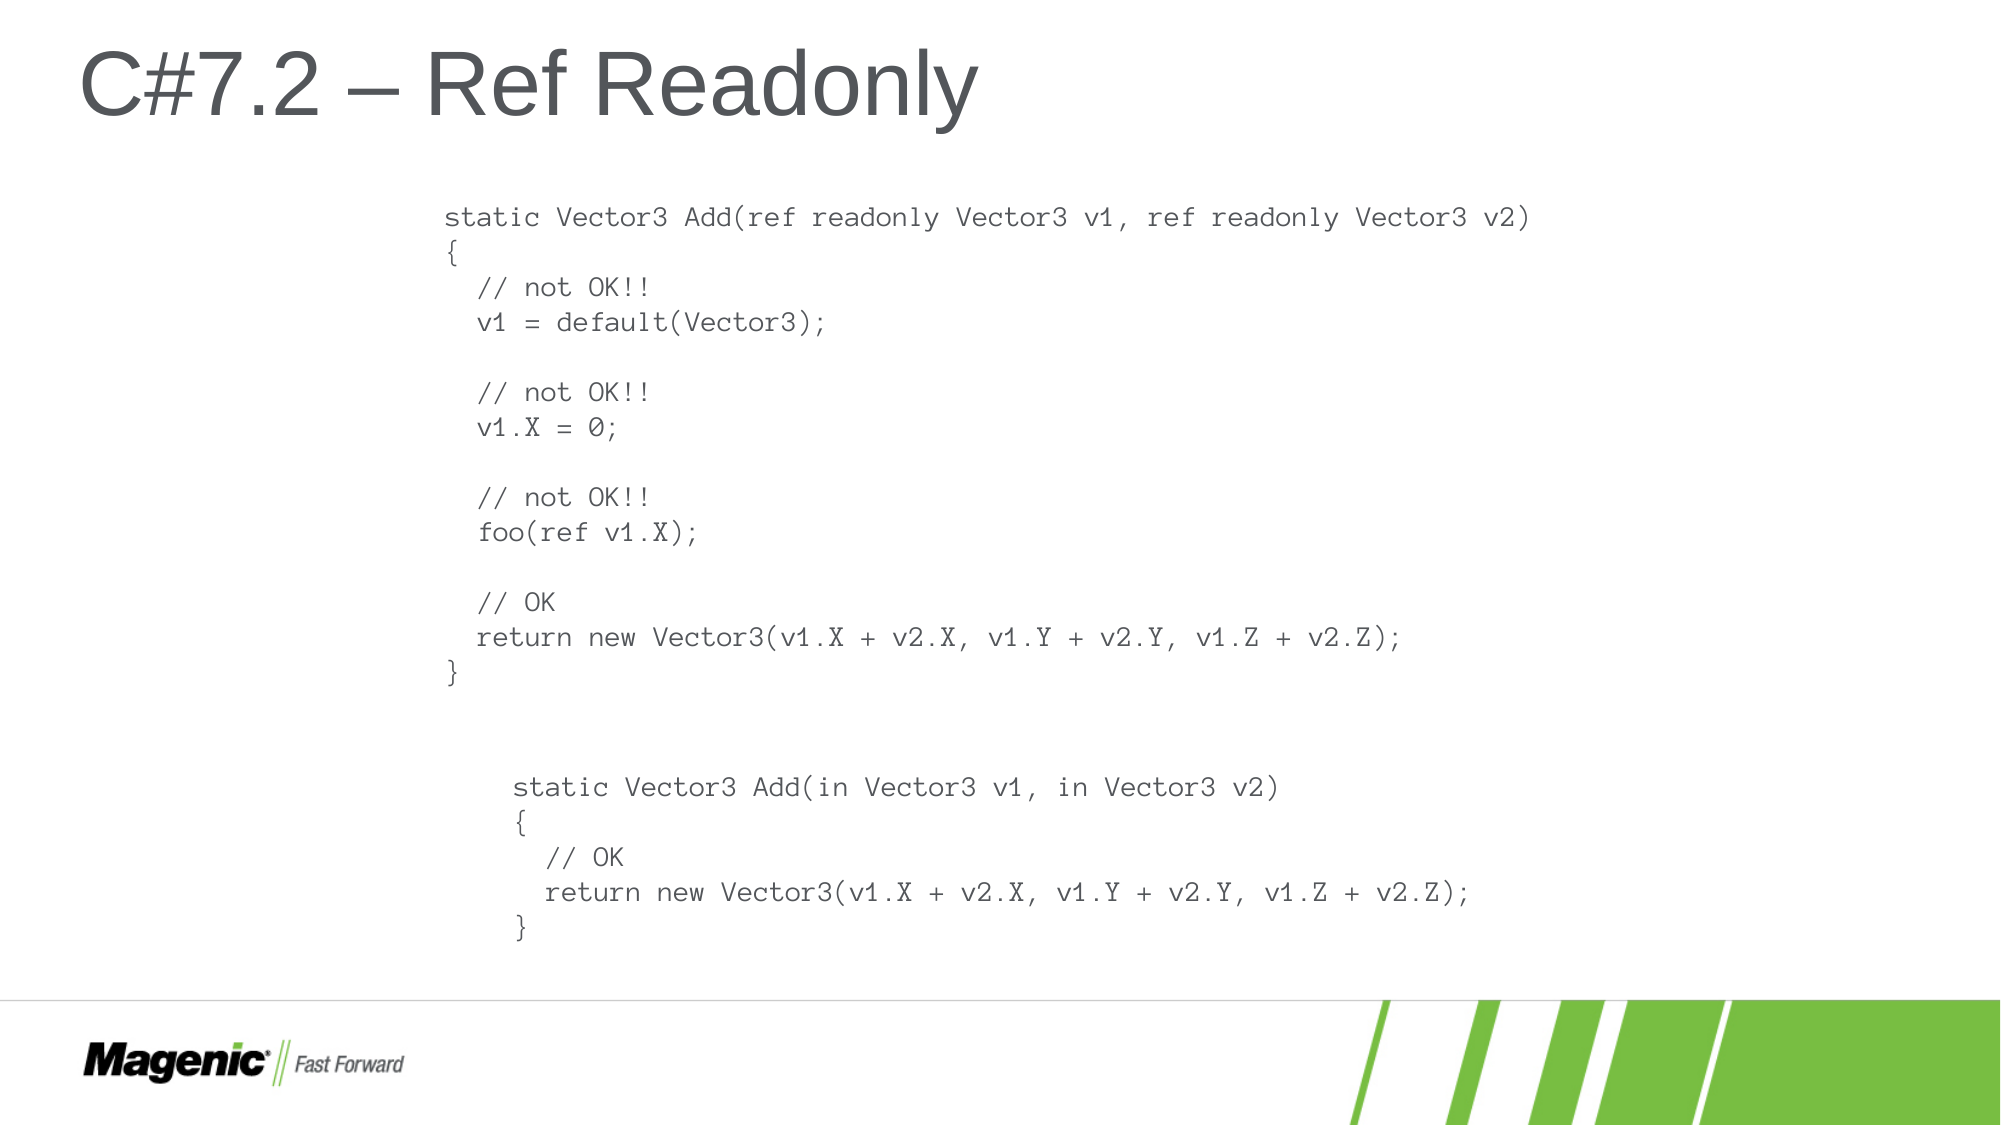

# C#7.2 – Ref Readonly
static Vector3 Add(ref readonly Vector3 v1, ref readonly Vector3 v2)
{
  // not OK!!
  v1 = default(Vector3);

  // not OK!!
  v1.X = 0;

  // not OK!!
  foo(ref v1.X);

  // OK
  return new Vector3(v1.X + v2.X, v1.Y + v2.Y, v1.Z + v2.Z);
}
static Vector3 Add(in Vector3 v1, in Vector3 v2)
{
  // OK
  return new Vector3(v1.X + v2.X, v1.Y + v2.Y, v1.Z + v2.Z);
}